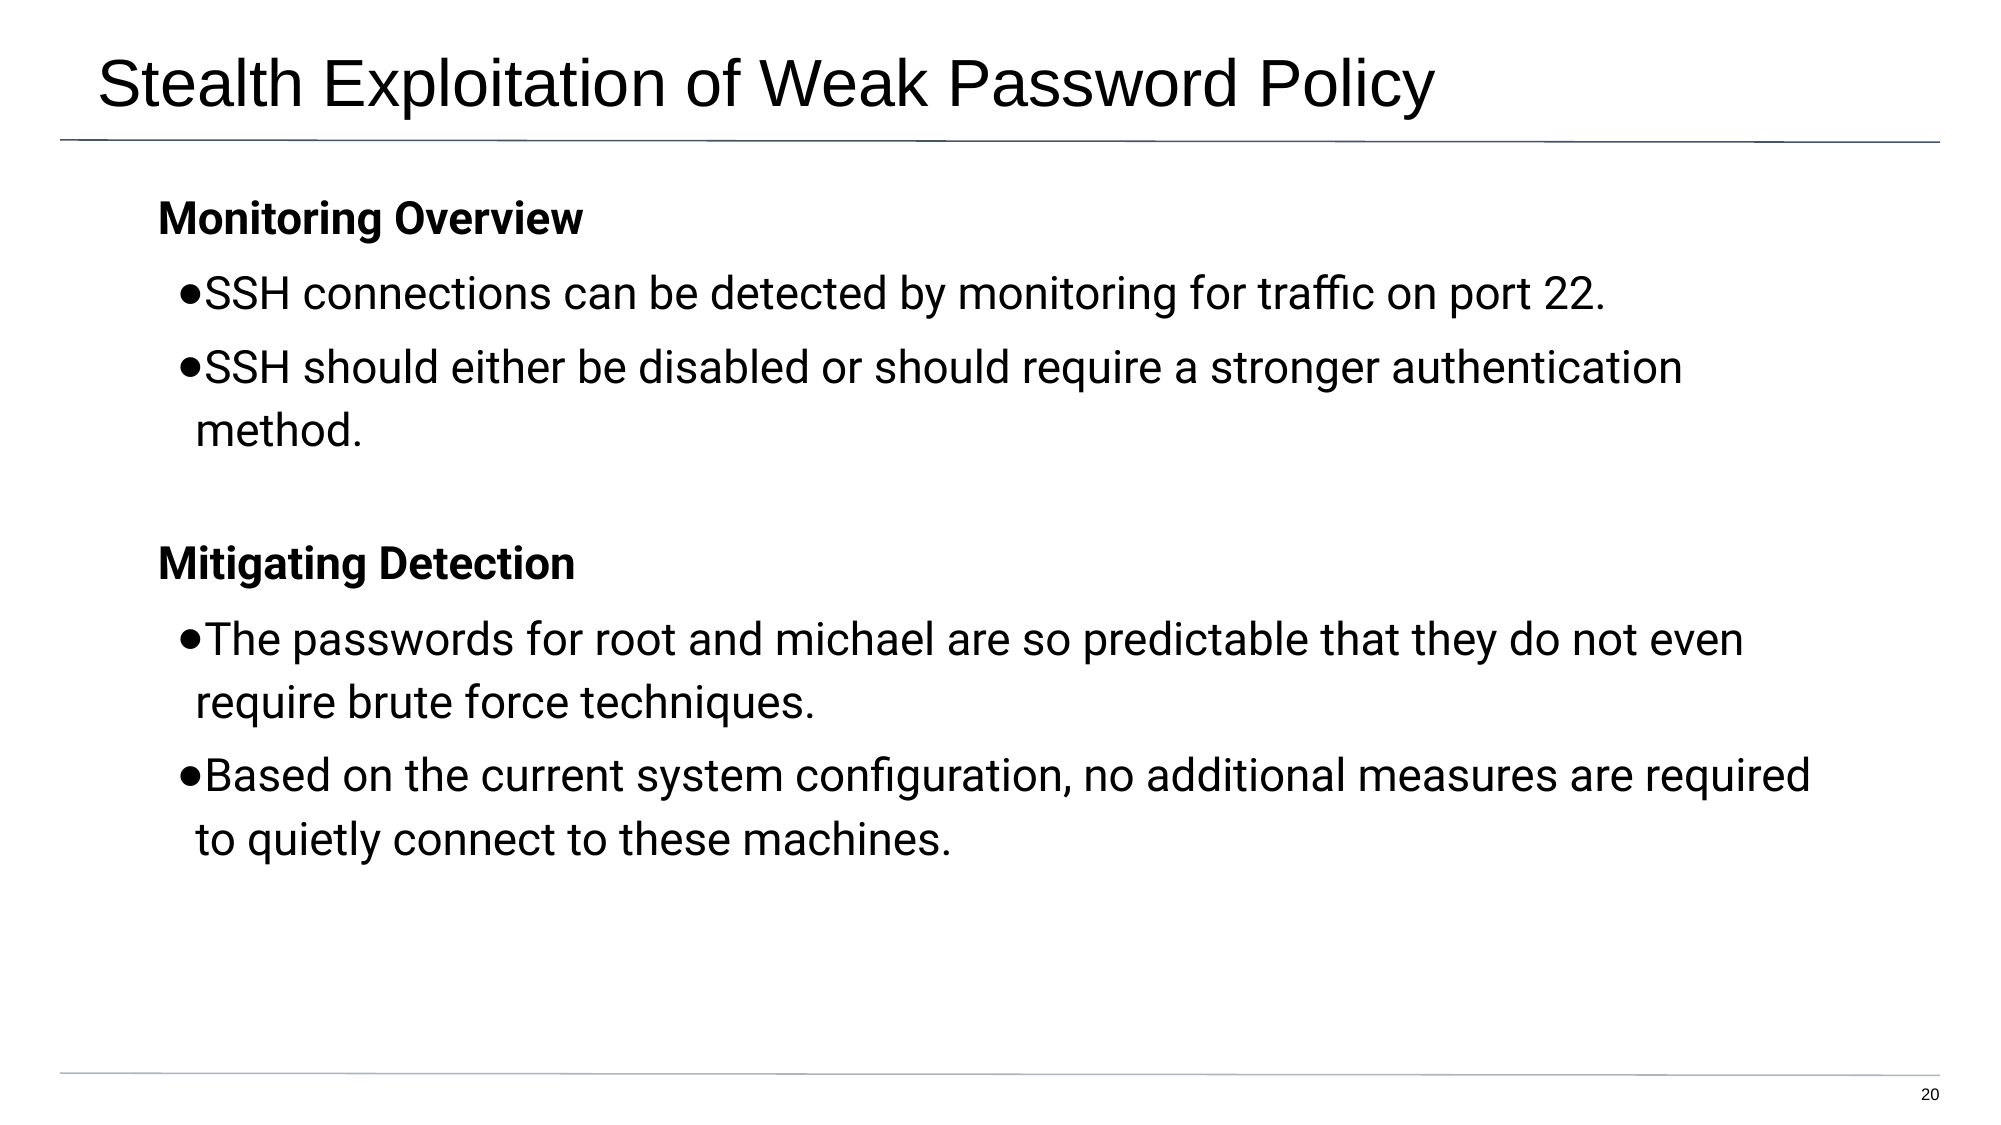

# Stealth Exploitation of Weak Password Policy
Monitoring Overview
SSH connections can be detected by monitoring for traffic on port 22.
SSH should either be disabled or should require a stronger authentication method.

Mitigating Detection
The passwords for root and michael are so predictable that they do not even require brute force techniques.
Based on the current system configuration, no additional measures are required to quietly connect to these machines.
20